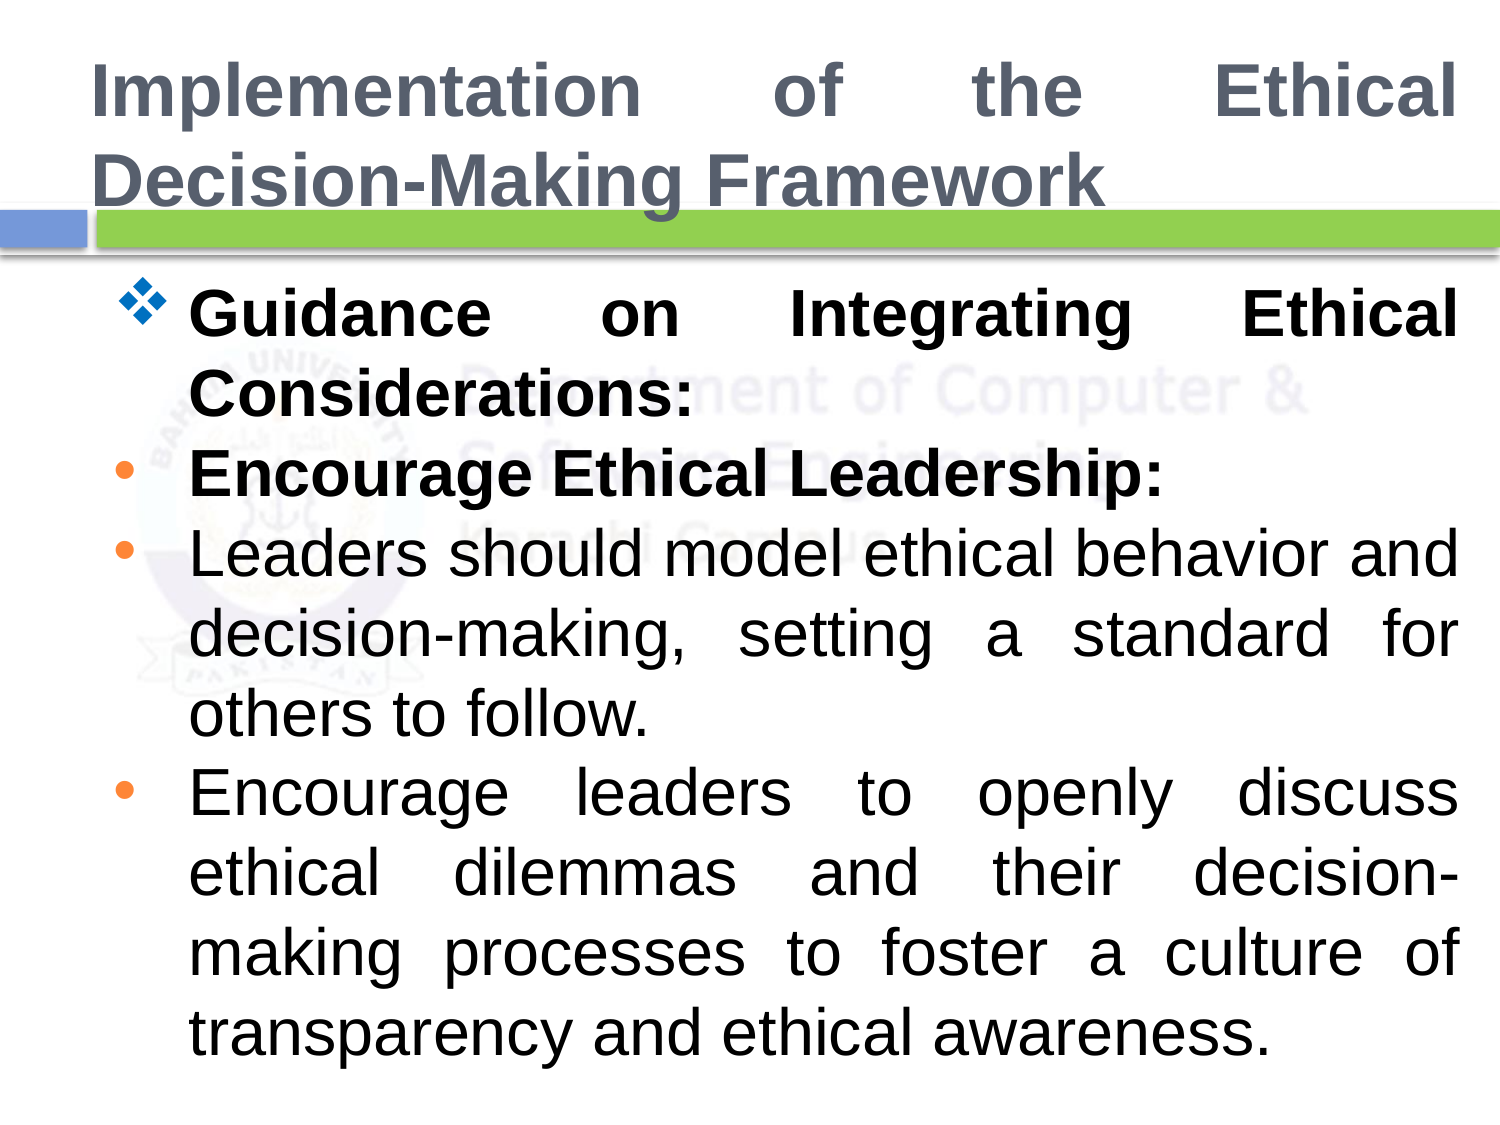

# Implementation of the Ethical Decision-Making Framework
Guidance on Integrating Ethical Considerations:
Encourage Ethical Leadership:
Leaders should model ethical behavior and decision-making, setting a standard for others to follow.
Encourage leaders to openly discuss ethical dilemmas and their decision-making processes to foster a culture of transparency and ethical awareness.